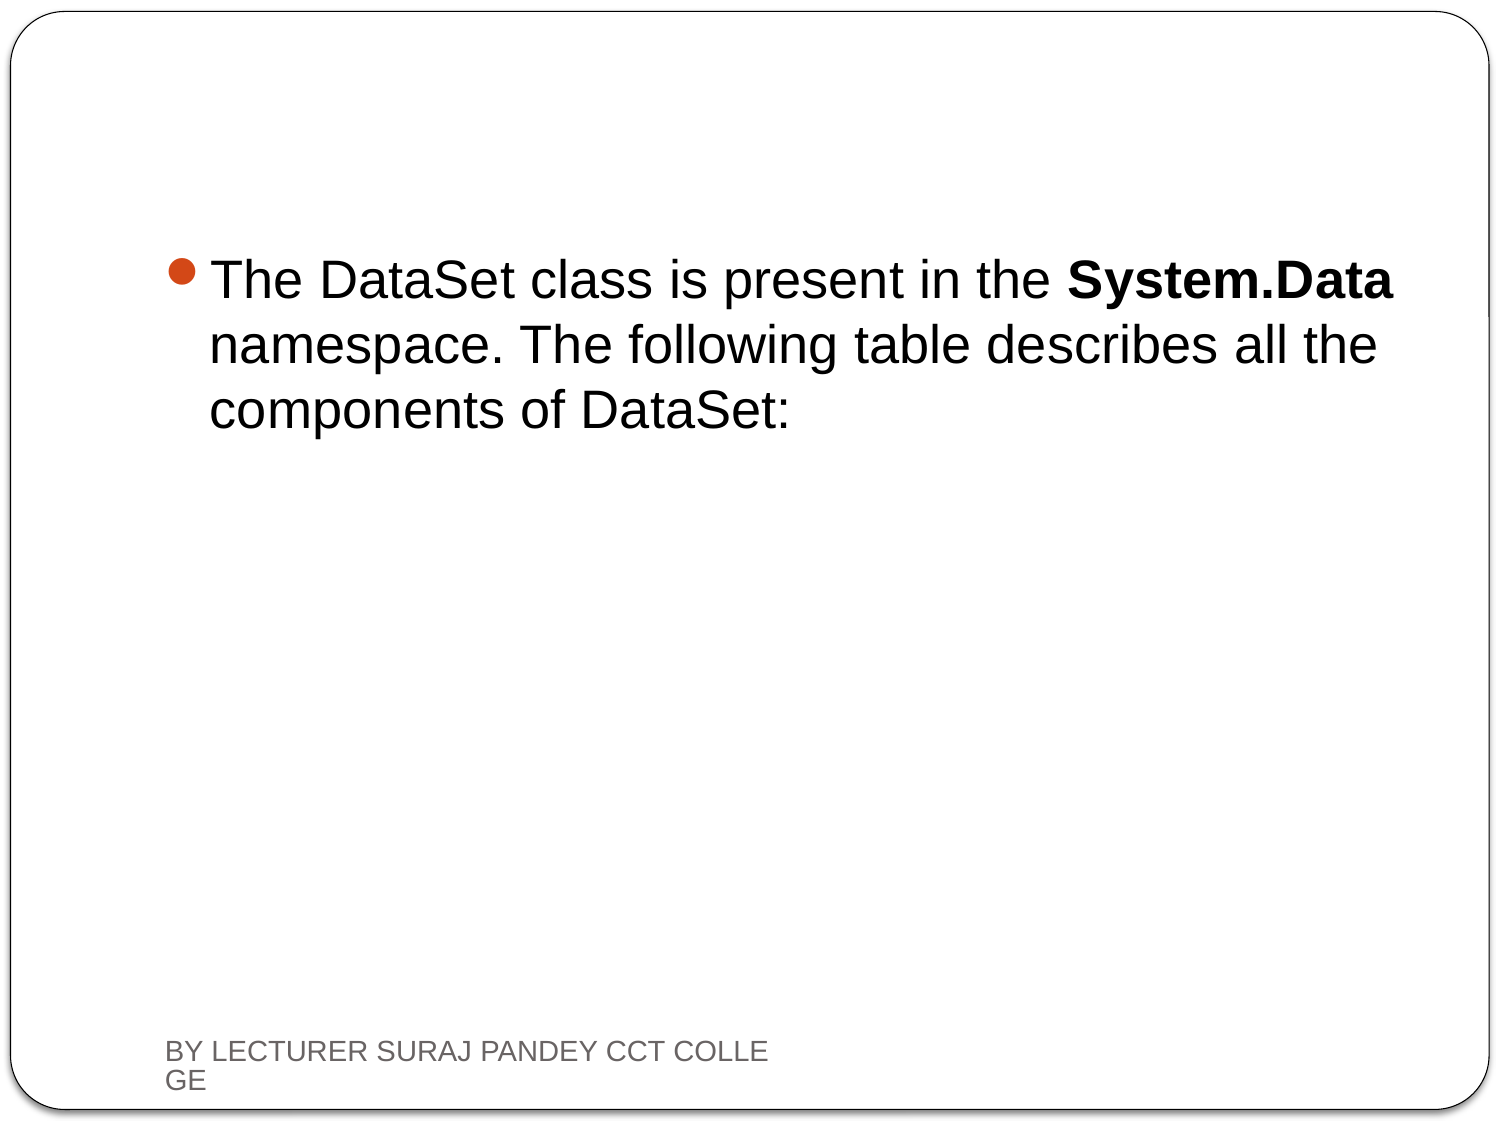

#
The DataSet class is present in the System.Data namespace. The following table describes all the components of DataSet:
BY LECTURER SURAJ PANDEY CCT COLLEGE